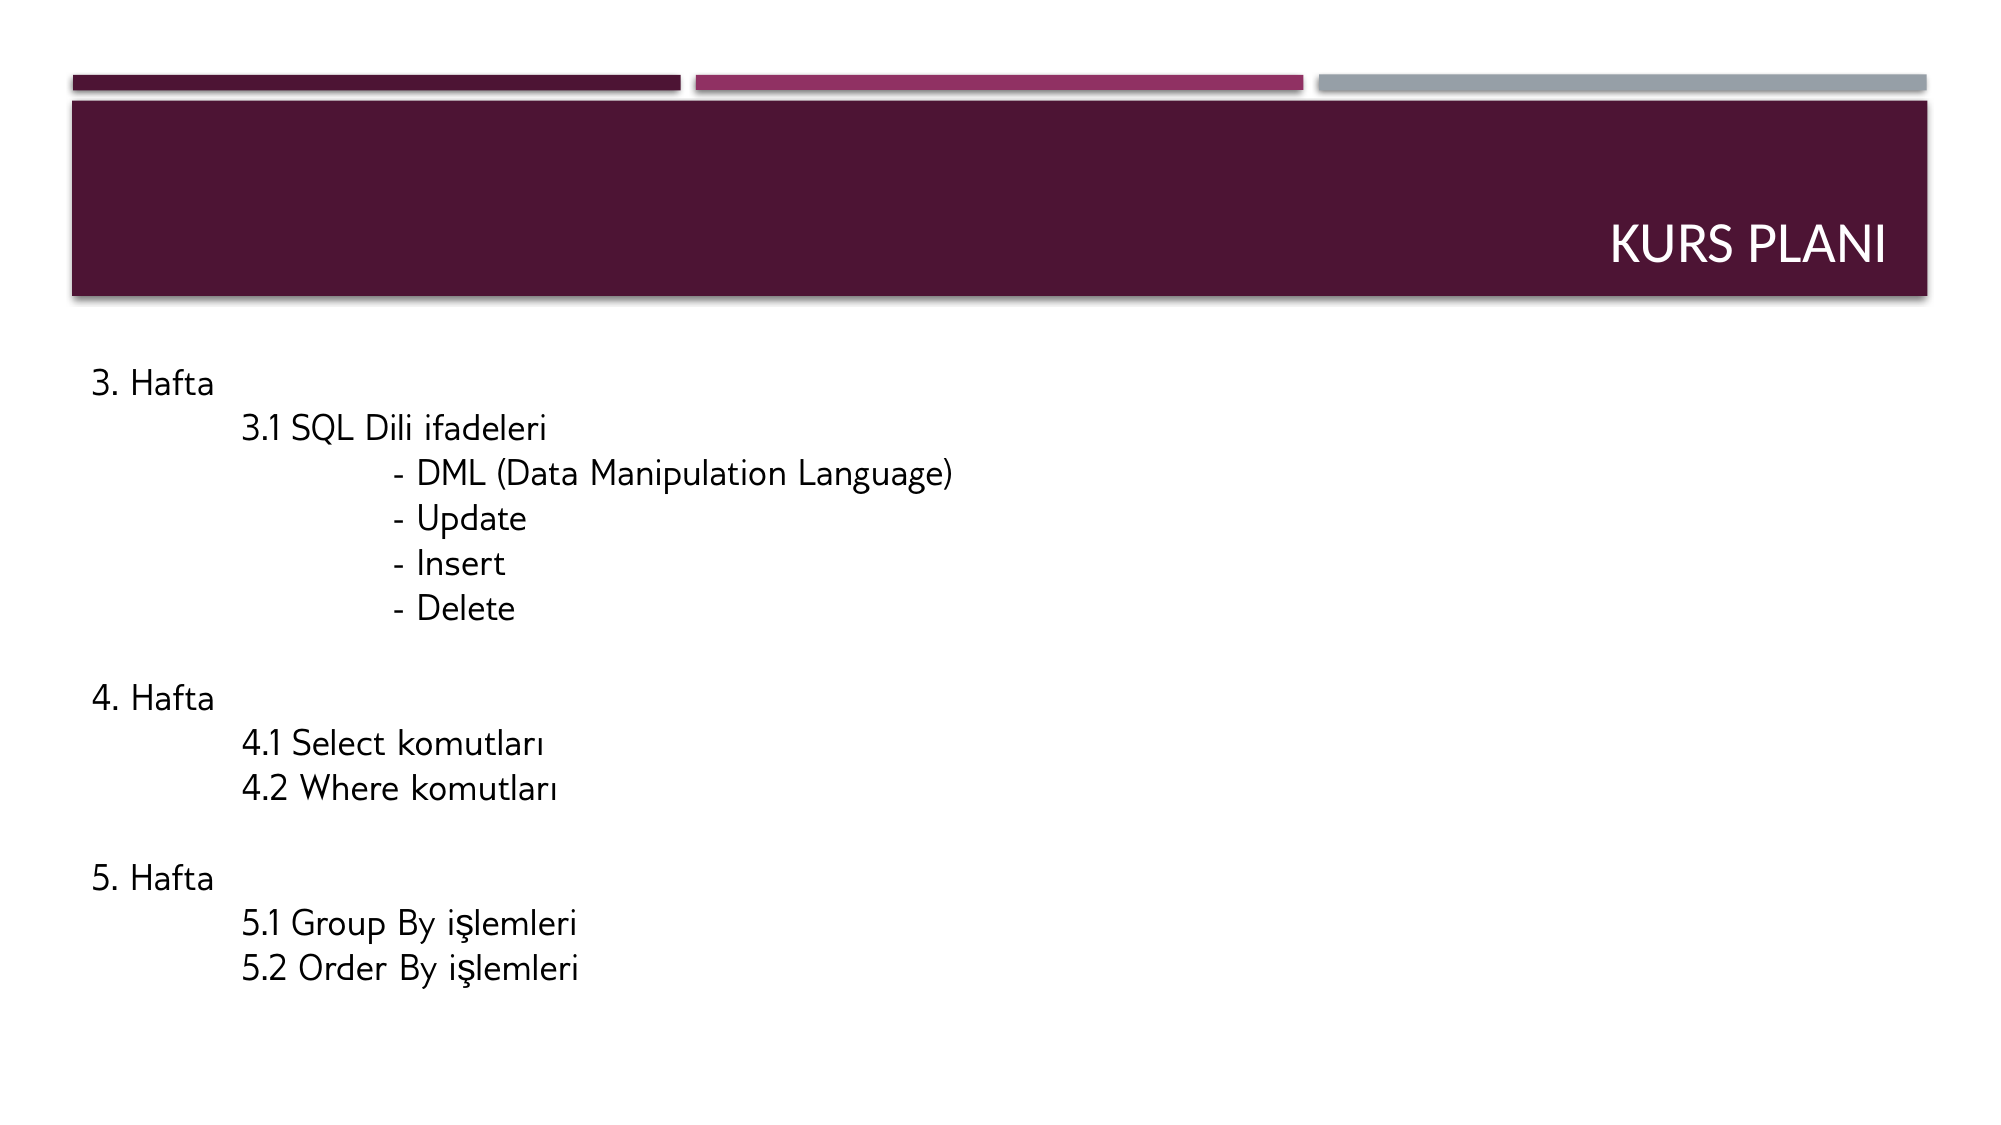

# Kurs planı
3. Hafta
	3.1 SQL Dili ifadeleri
		- DML (Data Manipulation Language)
		- Update
		- Insert
		- Delete

4. Hafta
	4.1 Select komutları
	4.2 Where komutları

5. Hafta
	5.1 Group By işlemleri
	5.2 Order By işlemleri